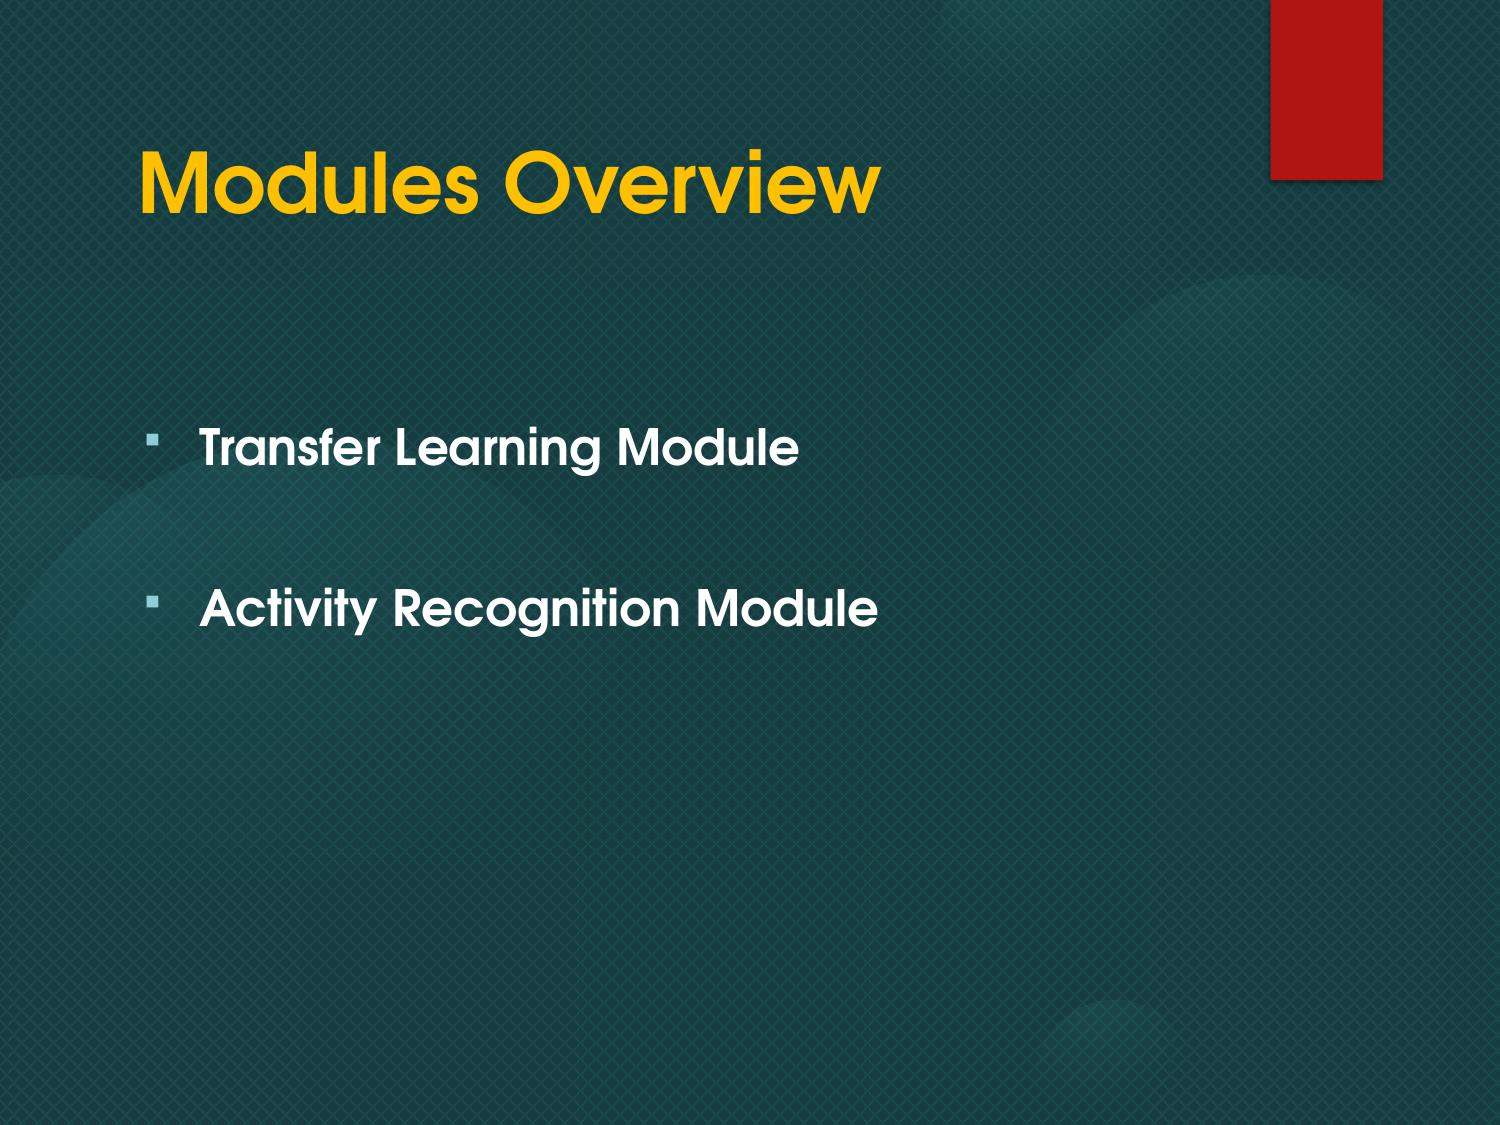

# Modules Overview

Transfer Learning Module

Activity Recognition Module